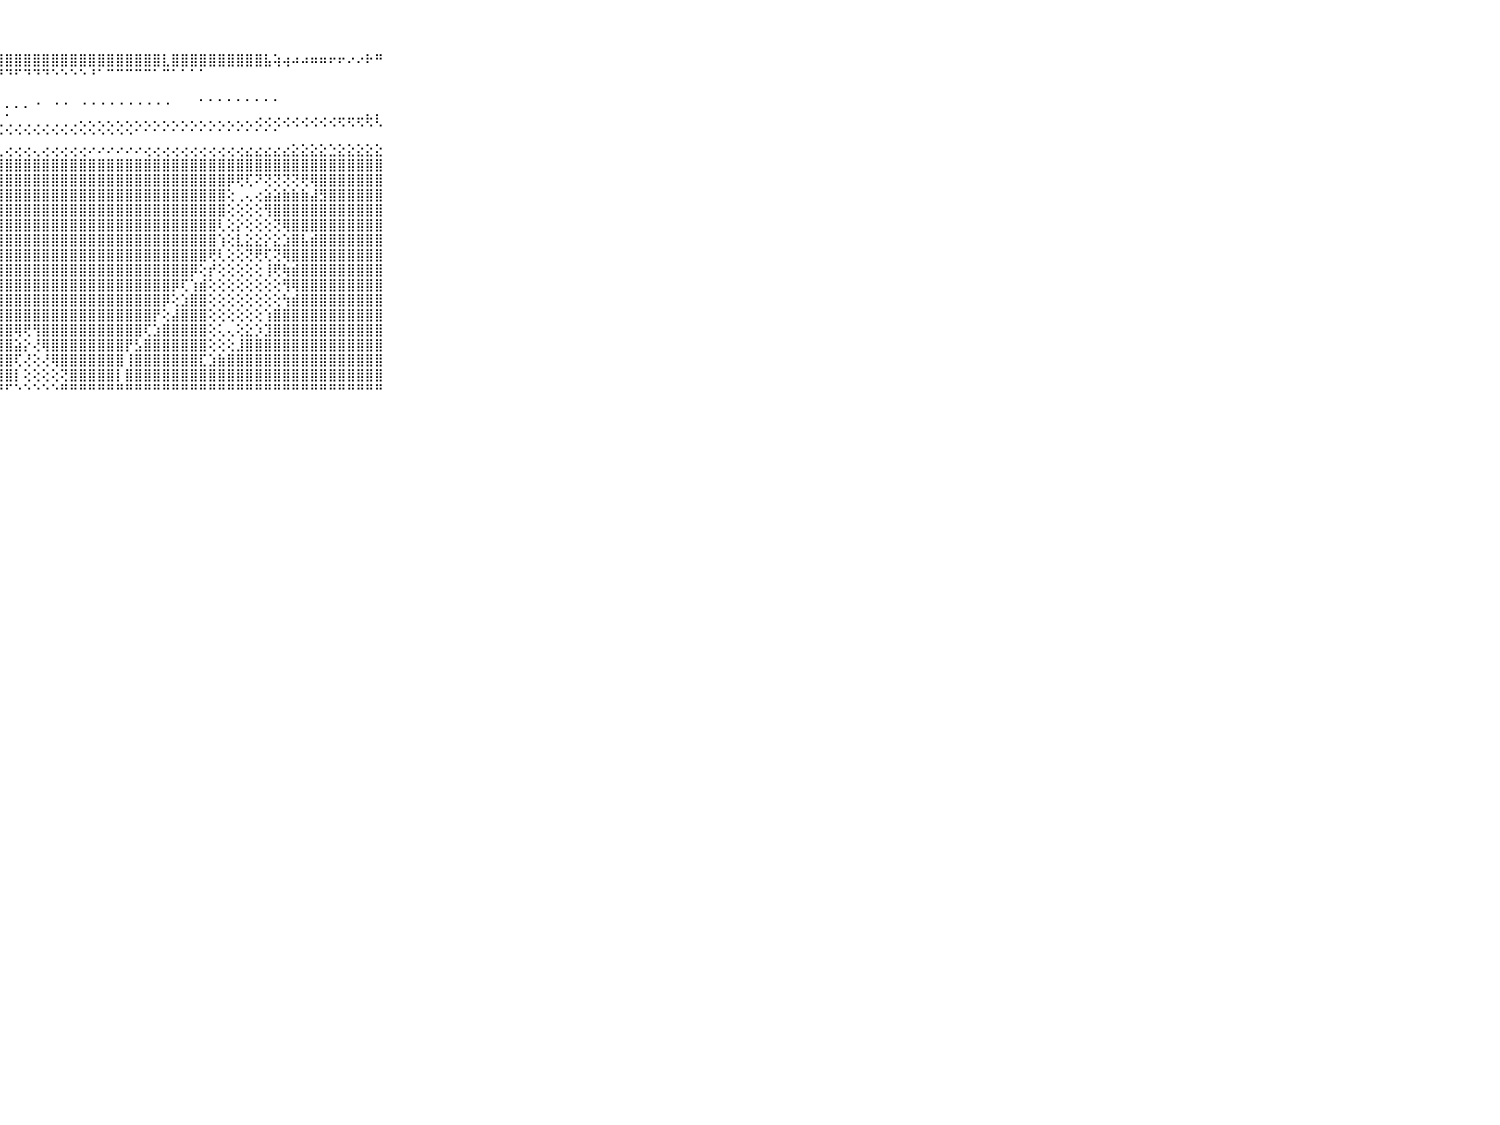

⠀⠀⠀⠀⠀⠀⠀⠀⠀⠀⠀⣿⣿⣿⣿⣿⣿⣿⣿⣿⣿⣿⣿⣿⣿⣿⣿⣿⣿⣿⣿⣿⣿⣿⣿⣿⣿⣿⣿⣿⣿⣿⣿⣿⣿⣇⣿⣿⣿⣿⣿⣿⣿⣿⣿⣿⣧⢵⢴⠴⠴⠶⠶⠖⠖⠔⠔⠗⠛⠀⠀⠀⠀⠀⠀⠀⠀⠀⠀⠀⠀
⠀⠀⠀⠀⠀⠀⠀⠀⠀⠀⠀⠻⠟⠟⠟⠟⠟⠟⠝⠝⠝⠝⠝⠝⠝⠙⠙⠙⠙⠋⠙⠙⠙⠑⠑⠑⠑⠘⠁⠉⠉⠉⠉⠉⠁⠉⠁⠁⠁⠁⠀⠀⠀⠀⠀⠀⠀⠀⠀⠀⠀⠀⠀⠀⠀⠀⠀⠀⠀⠀⠀⠀⠀⠀⠀⠀⠀⠀⠀⠀⠀
⠀⠀⠀⠀⠀⠀⠀⠀⠀⠀⠀⠀⠀⠀⠀⠀⠀⠀⠀⠀⠀⠀⠀⠀⠀⠀⠀⠀⠀⠀⠀⠀⠀⠀⠀⠀⠀⠀⠀⠀⠀⠀⠀⠀⠀⠀⠀⠀⠀⠀⠀⠀⠀⠀⠀⠀⠀⠀⠀⠀⠀⠀⠀⠀⠀⠀⠀⠀⠀⠀⠀⠀⠀⠀⠀⠀⠀⠀⠀⠀⠀
⠀⠀⠀⠀⠀⠀⠀⠀⠀⠀⠀⠄⠄⠄⠄⠄⠄⠄⠄⠄⢄⠄⠄⢄⢄⠄⠄⠄⠄⠄⠄⠐⠀⠐⠐⠀⠐⠐⠐⠐⠐⠐⠐⠐⠐⠐⠀⠀⠀⠁⠁⠁⠁⠁⠁⠁⠁⠁⠀⠀⠀⠀⠀⠀⠀⠀⠀⠀⠀⠀⠀⠀⠀⠀⠀⠀⠀⠀⠀⠀⠀
⠀⠀⠀⠀⠀⠀⠀⠀⠀⠀⠀⢀⢁⢁⢁⢁⢁⢁⢁⢁⢁⢁⢁⢁⢁⢁⢀⢁⢁⢀⢀⢀⢀⢀⢀⢀⢄⢄⢄⢄⢄⢄⢄⢄⢄⢄⢄⢄⢄⢄⢄⢄⢄⢄⢄⢔⢔⢔⢔⢔⢔⢔⢔⢔⢖⢖⢖⢗⢇⠀⠀⠀⠀⠀⠀⠀⠀⠀⠀⠀⠀
⠀⠀⠀⠀⠀⠀⠀⠀⠀⠀⠀⠑⠑⠑⠑⠑⠑⠑⠑⠑⠑⠑⠑⠑⠑⠑⠑⠑⠑⠑⠑⠑⠑⠑⠑⠑⠑⠑⠑⠑⠑⠑⠁⠁⠁⠁⠁⠁⠁⠁⠁⠁⠁⠁⠁⠁⠁⠁⠀⠀⠀⠀⠀⠀⠀⠀⠀⠀⠀⠀⠀⠀⠀⠀⠀⠀⠀⠀⠀⠀⠀
⠀⠀⠀⠀⠀⠀⠀⠀⠀⠀⠀⢄⢄⢄⢄⢄⢔⢔⢔⢄⢔⢔⢄⢔⢔⢔⢔⢄⢔⢔⢔⢄⢔⢔⢔⢔⢔⠔⠔⠔⠔⠔⠔⢔⢔⢔⢔⢔⢔⢔⢔⢔⢔⢔⣔⣔⣔⣔⣔⣕⣕⣕⣕⣑⣕⣕⣕⣕⣕⠀⠀⠀⠀⠀⠀⠀⠀⠀⠀⠀⠀
⠀⠀⠀⠀⠀⠀⠀⠀⠀⠀⠀⣷⣷⣷⣷⣷⣷⣷⣷⣿⣿⣿⣿⣿⣿⣿⣿⣿⣿⣿⣿⣿⣿⣿⣿⣿⣿⣿⣿⣿⣿⣿⣿⣿⣿⣿⣿⣿⣿⣿⣿⣿⣿⣿⣿⣿⣿⣿⣿⣿⣿⣿⣿⣿⣿⣿⣿⣿⣿⠀⠀⠀⠀⠀⠀⠀⠀⠀⠀⠀⠀
⠀⠀⠀⠀⠀⠀⠀⠀⠀⠀⠀⢿⣿⣿⣿⣿⣿⣿⣿⣿⣿⣿⣿⣿⢿⢿⢿⣿⣿⣿⣿⣿⣿⣿⣿⣿⣿⣿⣿⣿⣿⣿⣿⣿⣿⣿⣿⣿⣿⣿⣿⣿⡿⢟⢏⠝⢝⢝⢝⢝⢟⢿⣿⣿⣿⣿⣿⣿⣿⠀⠀⠀⠀⠀⠀⠀⠀⠀⠀⠀⠀
⠀⠀⠀⠀⠀⠀⠀⠀⠀⠀⠀⢸⣿⣿⣿⣿⣿⣿⣿⣿⣿⣿⣿⣿⢕⢔⢳⣿⣿⣿⣿⣿⣿⣿⣿⣿⣿⣿⣿⣿⣿⣿⣿⣿⣿⣿⣿⣿⣿⣿⣿⣿⢕⢀⢄⢔⣵⣵⣷⣷⣷⣼⣻⣿⣿⣿⣿⣿⣿⠀⠀⠀⠀⠀⠀⠀⠀⠀⠀⠀⠀
⠀⠀⠀⠀⠀⠀⠀⠀⠀⠀⠀⢸⣿⣿⣿⣿⣿⣿⣿⣿⣿⣿⣿⣿⢕⠕⢝⣿⣿⣿⣿⣿⣿⣿⣿⣿⣿⣿⣿⣿⣿⣿⣿⣿⣿⣿⣿⣿⣿⣿⣿⣿⢕⢕⢕⢕⢻⣿⣿⣿⣿⣿⣿⣿⣿⣿⣿⣿⣿⠀⠀⠀⠀⠀⠀⠀⠀⠀⠀⠀⠀
⠀⠀⠀⠀⠀⠀⠀⠀⠀⠀⠀⢸⣿⣿⣿⣿⣿⣿⣿⣿⣿⣿⣿⣿⢕⢁⢕⣿⣿⣿⣿⣿⣿⣿⣿⣿⣿⣿⣿⣿⣿⣿⣿⣿⣿⣿⣿⣿⣿⣿⣿⢇⢕⡕⢕⢕⢕⢝⢿⣿⣿⣿⣿⣿⣿⣿⣿⣿⣿⠀⠀⠀⠀⠀⠀⠀⠀⠀⠀⠀⠀
⠀⠀⠀⠀⠀⠀⠀⠀⠀⠀⠀⢜⣿⣿⣿⣿⣿⣿⣿⣿⣿⣿⣿⣿⢕⢕⢕⣿⣿⣿⣿⣿⣿⣿⣿⣿⣿⣿⣿⣿⣿⣿⣿⣿⣿⣿⣿⣿⣿⣿⣿⢱⢕⣇⣕⣕⡕⣕⣱⣿⣧⣾⣿⣿⣿⣿⣿⣿⣿⠀⠀⠀⠀⠀⠀⠀⠀⠀⠀⠀⠀
⠀⠀⠀⠀⠀⠀⠀⠀⠀⠀⠀⢕⣿⣿⣿⣿⣿⣿⣿⣿⣿⣿⣿⣿⢕⢕⢕⣿⣿⣿⣿⣿⣿⣿⣿⣿⣿⣿⣿⣿⣿⣿⣿⣿⣿⣿⣿⣿⣿⣿⢟⢇⢕⢕⢝⢟⢏⢝⢿⣿⣿⣿⣿⣿⣿⣿⣿⣿⣿⠀⠀⠀⠀⠀⠀⠀⠀⠀⠀⠀⠀
⠀⠀⠀⠀⠀⠀⠀⠀⠀⠀⠀⠄⣿⣿⣿⣿⣿⣿⣿⣿⣿⣿⣿⣿⣿⢕⢕⢸⣿⣿⣿⣿⣿⣿⣿⣿⣿⣿⣿⣿⣿⣿⣿⣿⣿⣿⣿⣿⡿⢕⡞⢕⢕⢕⢕⢕⢸⢟⢷⣾⣿⣿⣿⣿⣿⣿⣿⣿⣿⠀⠀⠀⠀⠀⠀⠀⠀⠀⠀⠀⠀
⠀⠀⠀⠀⠀⠀⠀⠀⠀⠀⠀⠀⣿⣿⣿⣿⣿⣿⣿⣿⣿⣿⣿⣿⡟⢕⢕⢸⣿⣿⣿⣿⣿⣿⣿⣿⣿⣿⣿⣿⣿⣿⣿⣿⣿⣿⡿⢏⢱⣾⢕⢕⢕⢕⢕⢕⢕⢕⢻⢿⣿⣿⣿⣿⣿⣿⣿⣿⣿⠀⠀⠀⠀⠀⠀⠀⠀⠀⠀⠀⠀
⠀⠀⠀⠀⠀⠀⠀⠀⠀⠀⠀⠀⣿⣿⣿⣿⣿⣿⣿⣿⣿⣿⣿⣿⡇⢕⢕⢸⣿⣿⣿⣿⣿⣿⣿⣿⣿⣿⣿⣿⣿⣿⣿⣿⣿⡿⢕⣱⣿⣿⢕⢕⢕⢕⢕⢕⢕⢕⢳⣾⣿⣿⣿⣿⣿⣿⣿⣿⣿⠀⠀⠀⠀⠀⠀⠀⠀⠀⠀⠀⠀
⠀⠀⠀⠀⠀⠀⠀⠀⠀⠀⠀⠀⣿⣿⣿⣿⣿⣿⣿⣿⣿⣿⣿⣿⣿⢕⢕⢸⣿⣿⣿⣿⣿⣿⣿⣿⣿⣿⣿⣿⣿⣿⣿⣿⡟⢕⣼⣿⣿⣿⢕⢕⢕⢕⢕⢕⢱⣿⣿⣿⣿⣿⣿⣿⣿⣿⣿⣿⣿⠀⠀⠀⠀⠀⠀⠀⠀⠀⠀⠀⠀
⠀⠀⠀⠀⠀⠀⠀⠀⠀⠀⠀⣴⣿⣿⣿⣿⣿⣿⣿⣿⣿⣿⣿⣿⣟⣕⣕⣸⣿⢿⢟⢻⣿⣿⣿⣿⣿⣿⣿⣿⣿⣿⣿⢏⣱⣿⣿⣿⣿⣿⢕⢅⢄⢕⣕⡱⣹⣿⣿⣿⣿⣿⣿⣿⣿⣿⣿⣿⣿⠀⠀⠀⠀⠀⠀⠀⠀⠀⠀⠀⠀
⠀⠀⠀⠀⠀⠀⠀⠀⠀⠀⠀⣿⣿⣿⣿⣿⣿⣿⣿⣿⣿⣿⣿⣿⣿⣿⣿⣿⣿⣵⡕⢜⢿⣿⣿⣿⣿⣿⣿⣿⣿⡟⣣⣿⣿⣿⣿⣿⣿⣿⢕⢕⢕⣸⣿⣿⣿⣿⣿⣿⣿⣿⣿⣿⣿⣿⣿⣿⣿⠀⠀⠀⠀⠀⠀⠀⠀⠀⠀⠀⠀
⠀⠀⠀⠀⠀⠀⠀⠀⠀⠀⠀⣿⣿⣿⣿⣿⣿⣿⣿⣿⣿⣿⣿⣿⣿⣿⣿⣿⣿⢏⢜⢕⢜⢿⣿⣿⣿⣿⣿⣿⣿⢸⣿⣿⣿⣿⣿⣿⣿⣏⣱⣷⣿⣿⣿⣿⣿⣿⣿⣿⣿⣿⣿⣿⣿⣿⣿⣿⣿⠀⠀⠀⠀⠀⠀⠀⠀⠀⠀⠀⠀
⠀⠀⠀⠀⠀⠀⠀⠀⠀⠀⠀⣽⡾⢿⣿⣿⣿⣿⣿⣿⣿⣿⣿⡟⣿⡟⣿⣿⣿⡇⢕⢕⢕⢕⢝⣿⣿⣿⣿⣿⡇⣿⣿⣿⣿⣿⣿⣿⣿⣿⣿⣿⣿⣿⣿⣿⣿⣿⣿⣿⣿⣿⣿⣿⣿⣿⣿⣿⣿⠀⠀⠀⠀⠀⠀⠀⠀⠀⠀⠀⠀
⠀⠀⠀⠀⠀⠀⠀⠀⠀⠀⠀⠛⠑⠓⠑⠑⠙⠙⠙⠙⠙⠙⠙⠛⠚⠃⠘⠛⠋⠑⠑⠑⠑⠑⠛⠛⠛⠛⠛⠛⠛⠛⠛⠛⠛⠛⠛⠛⠛⠛⠛⠛⠛⠛⠛⠛⠛⠛⠛⠛⠛⠛⠛⠛⠛⠛⠛⠛⠛⠀⠀⠀⠀⠀⠀⠀⠀⠀⠀⠀⠀